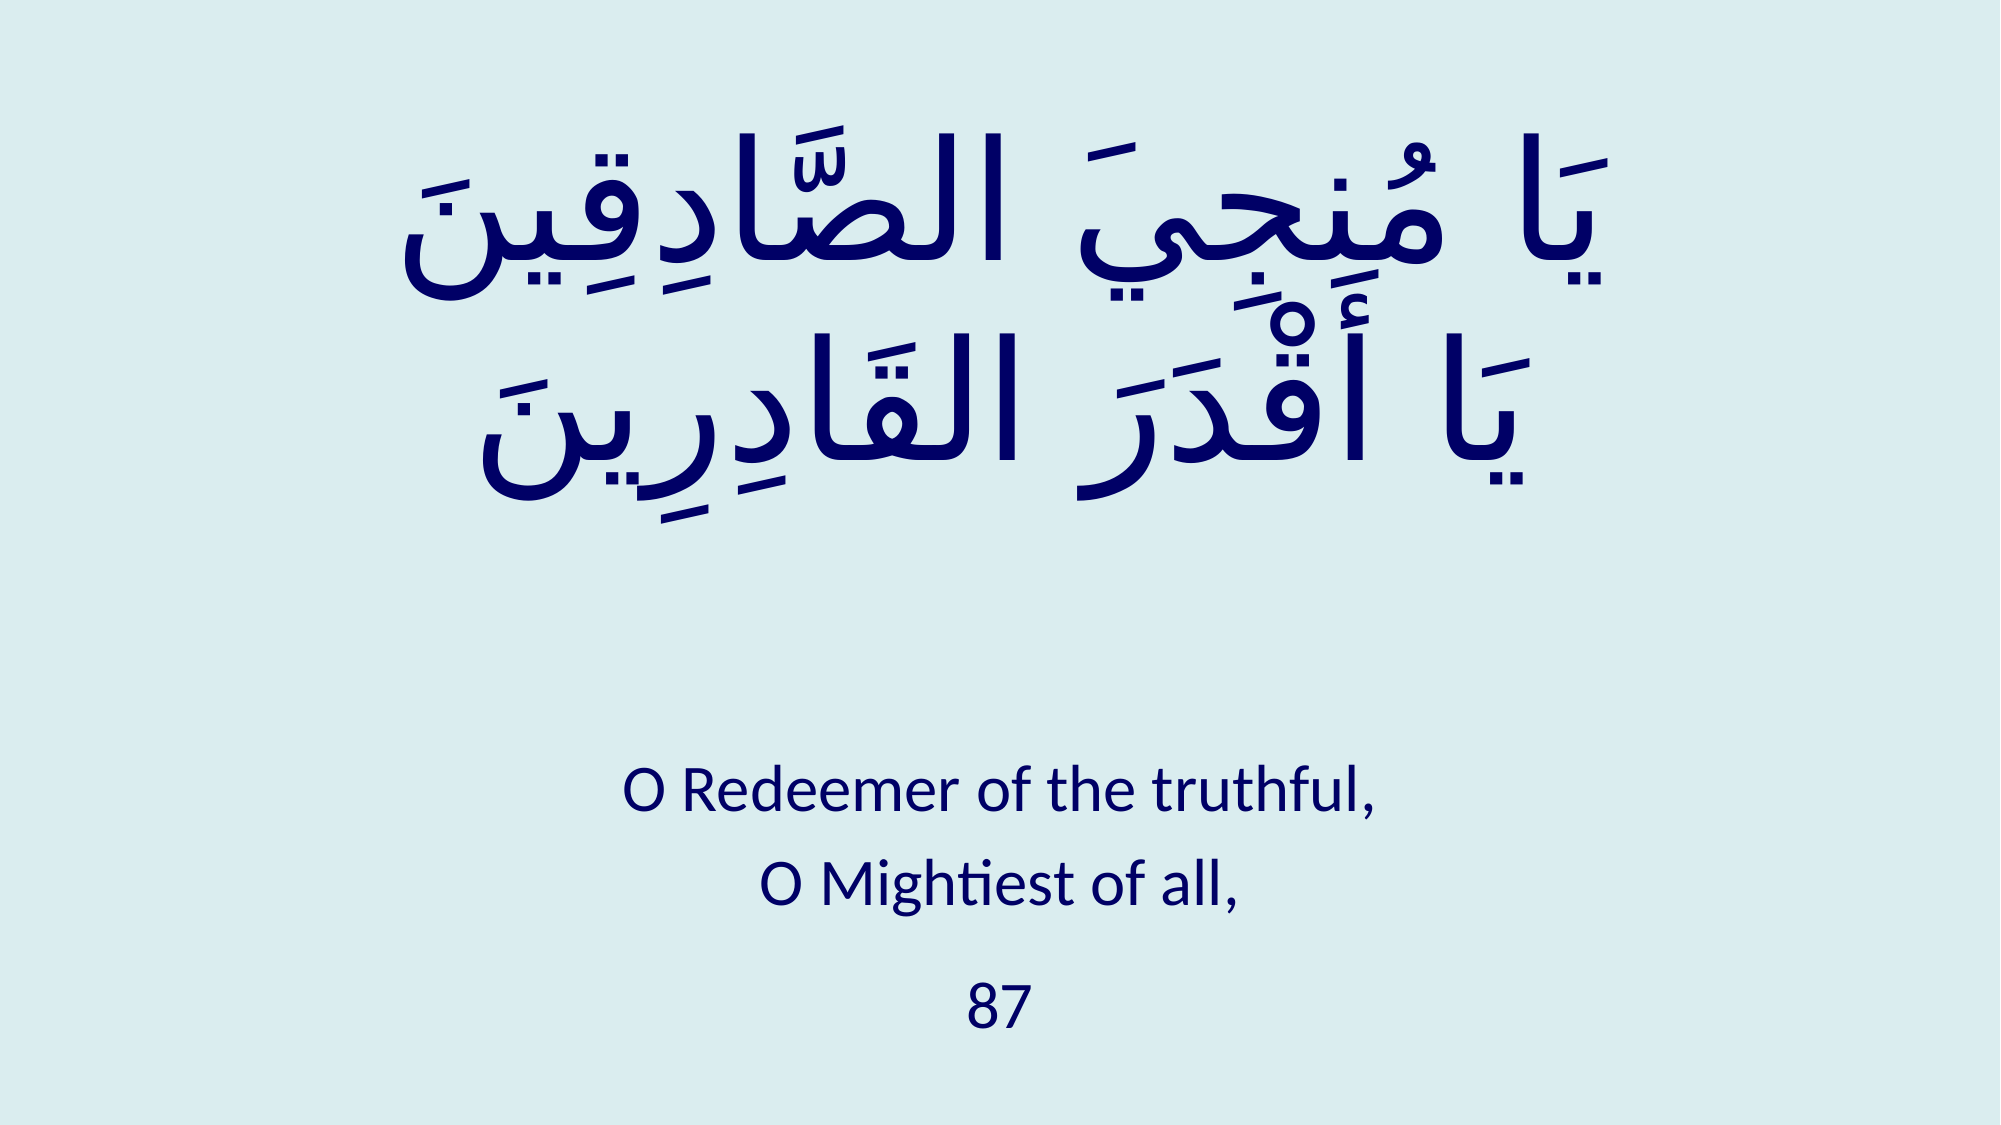

# يَا مُنجِيَ الصَّادِقِينَ يَا أَقْدَرَ القَادِرِينَ
O Redeemer of the truthful,
O Mightiest of all,
87